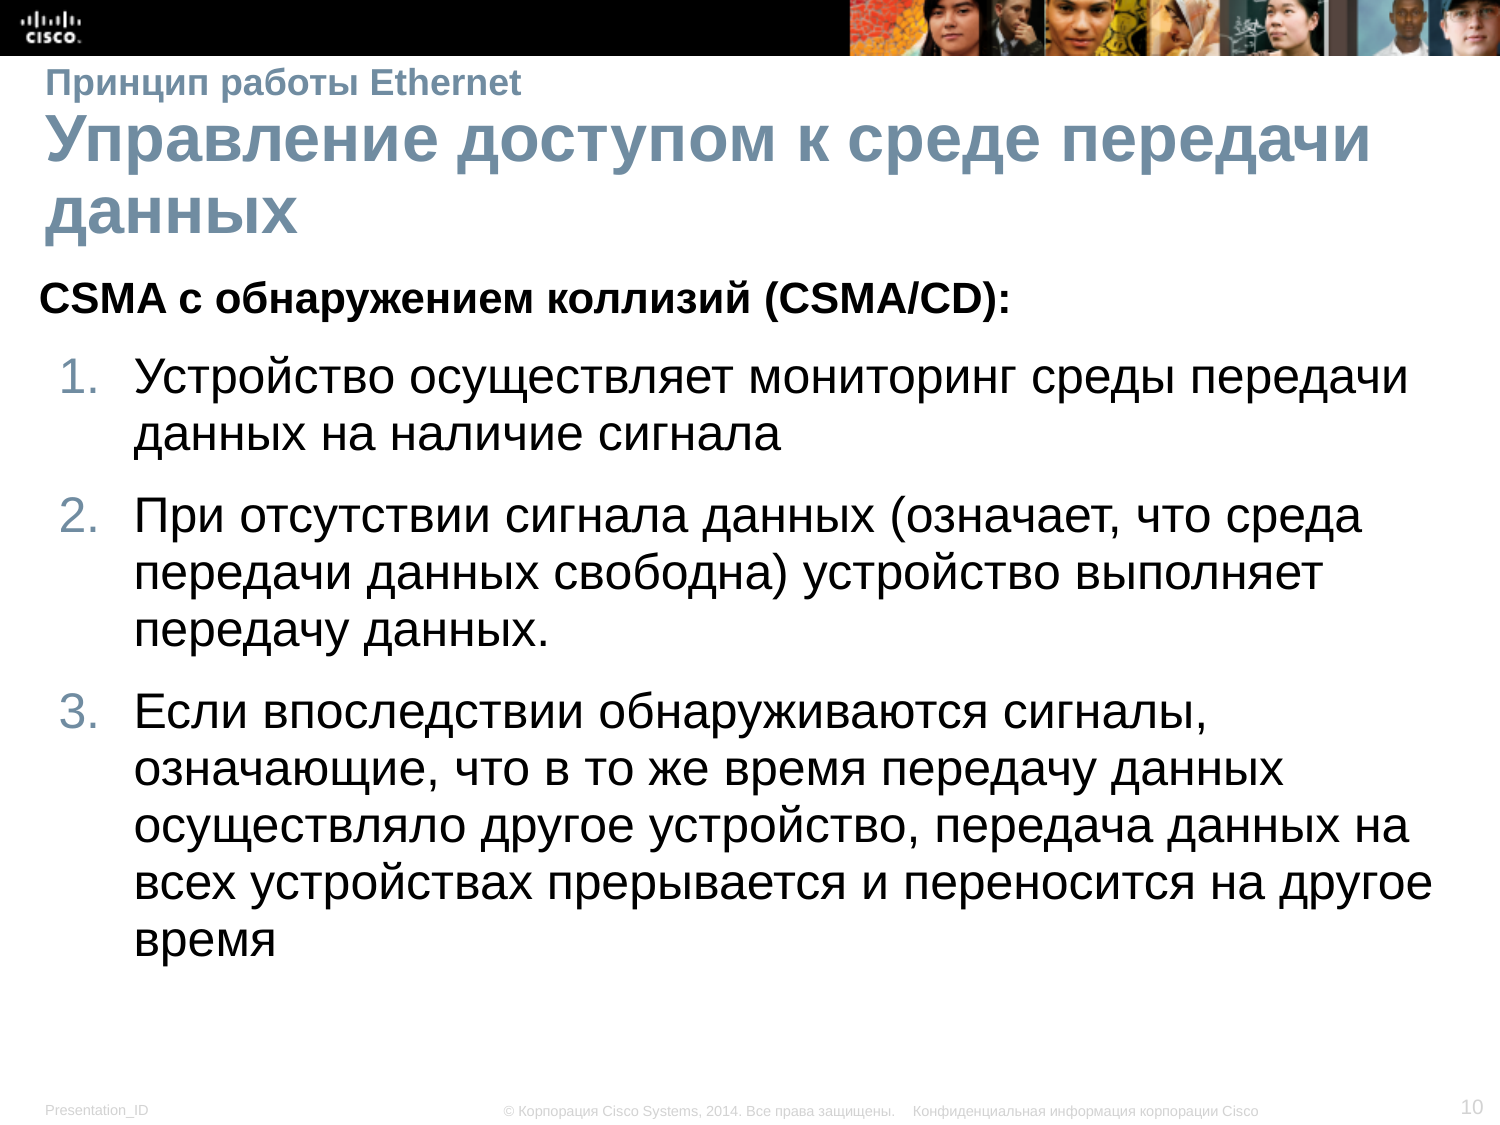

# Принцип работы Ethernet Управление доступом к среде передачи данных
CSMA с обнаружением коллизий (CSMA/CD):
Устройство осуществляет мониторинг среды передачи данных на наличие сигнала
При отсутствии сигнала данных (означает, что среда передачи данных свободна) устройство выполняет передачу данных.
Если впоследствии обнаруживаются сигналы, означающие, что в то же время передачу данных осуществляло другое устройство, передача данных на всех устройствах прерывается и переносится на другое время